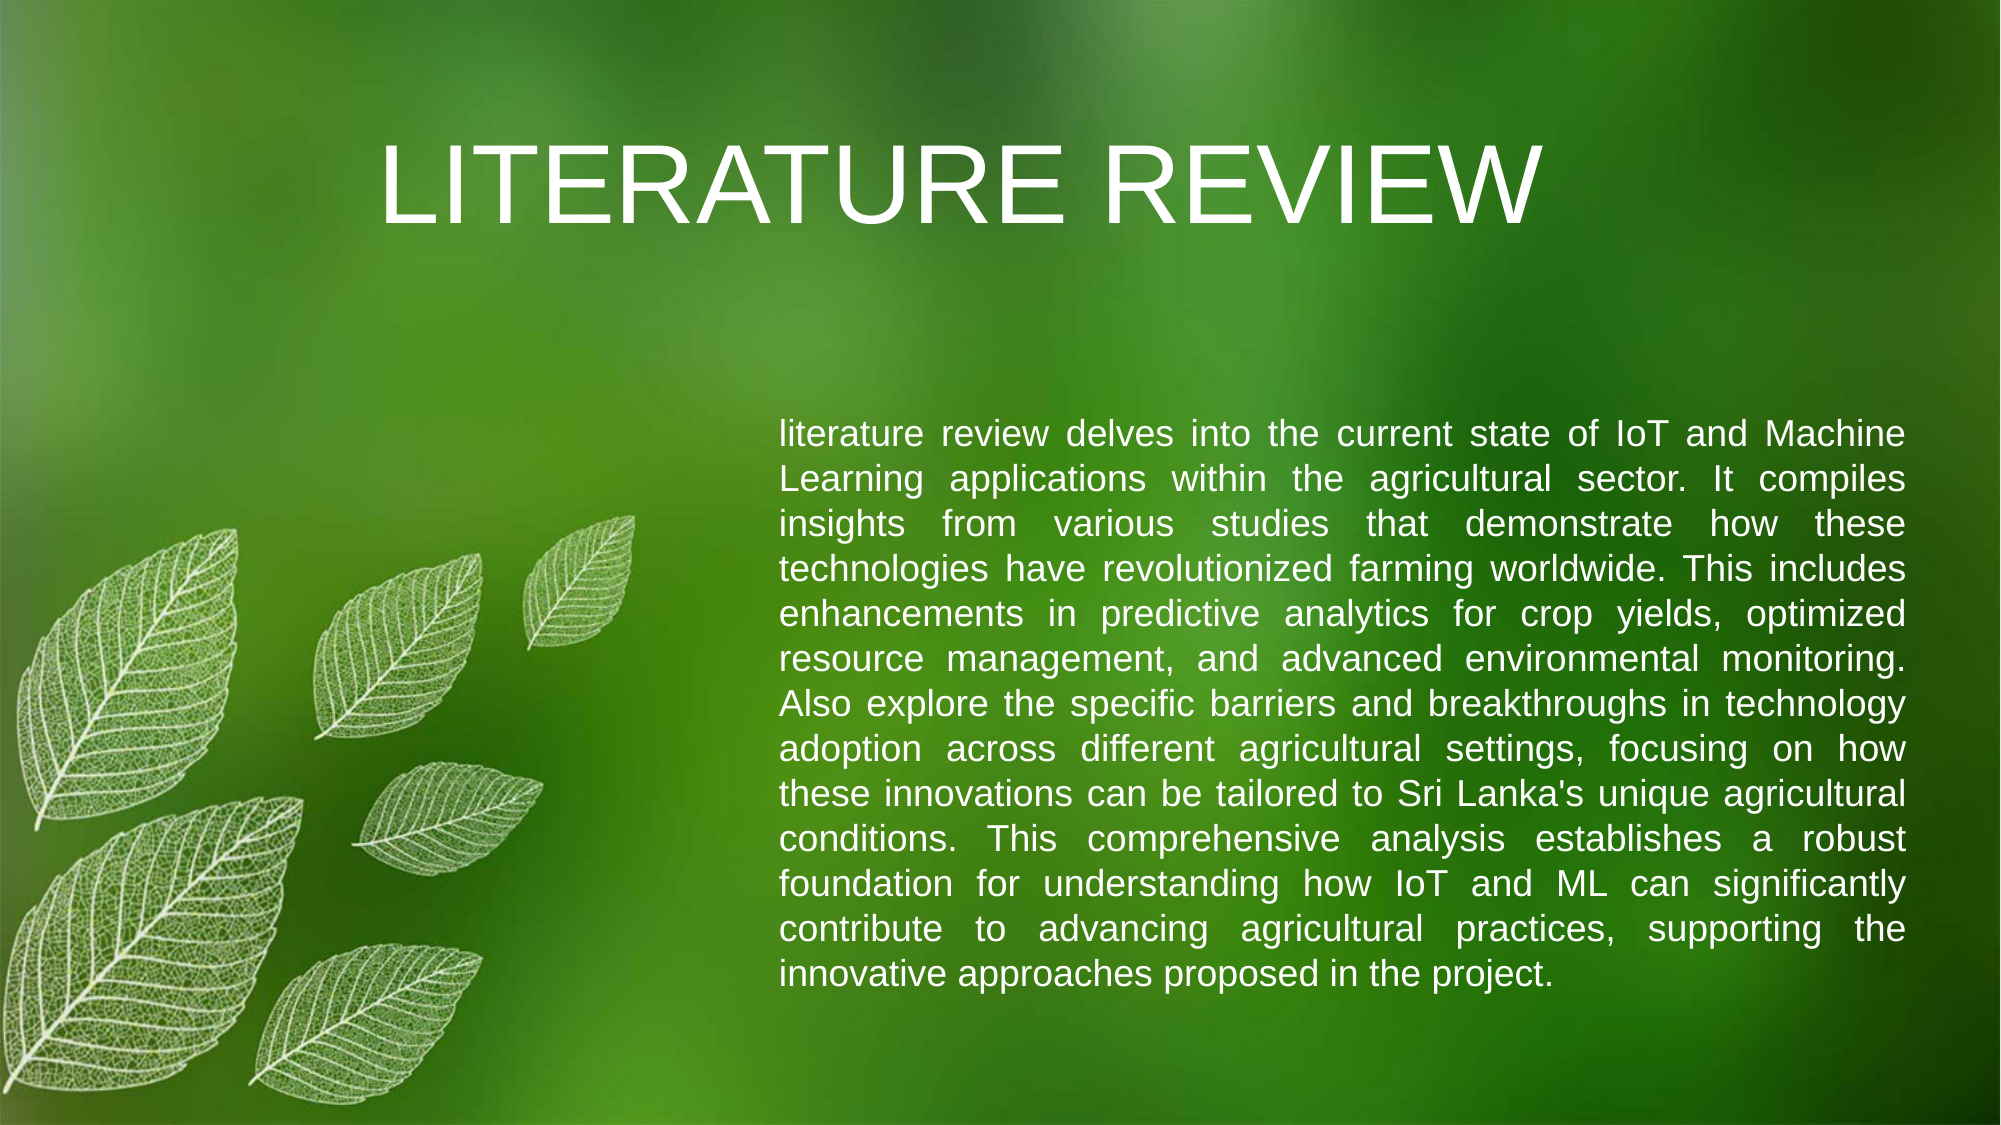

LITERATURE REVIEW
literature review delves into the current state of IoT and Machine Learning applications within the agricultural sector. It compiles insights from various studies that demonstrate how these technologies have revolutionized farming worldwide. This includes enhancements in predictive analytics for crop yields, optimized resource management, and advanced environmental monitoring. Also explore the specific barriers and breakthroughs in technology adoption across different agricultural settings, focusing on how these innovations can be tailored to Sri Lanka's unique agricultural conditions. This comprehensive analysis establishes a robust foundation for understanding how IoT and ML can significantly contribute to advancing agricultural practices, supporting the innovative approaches proposed in the project.